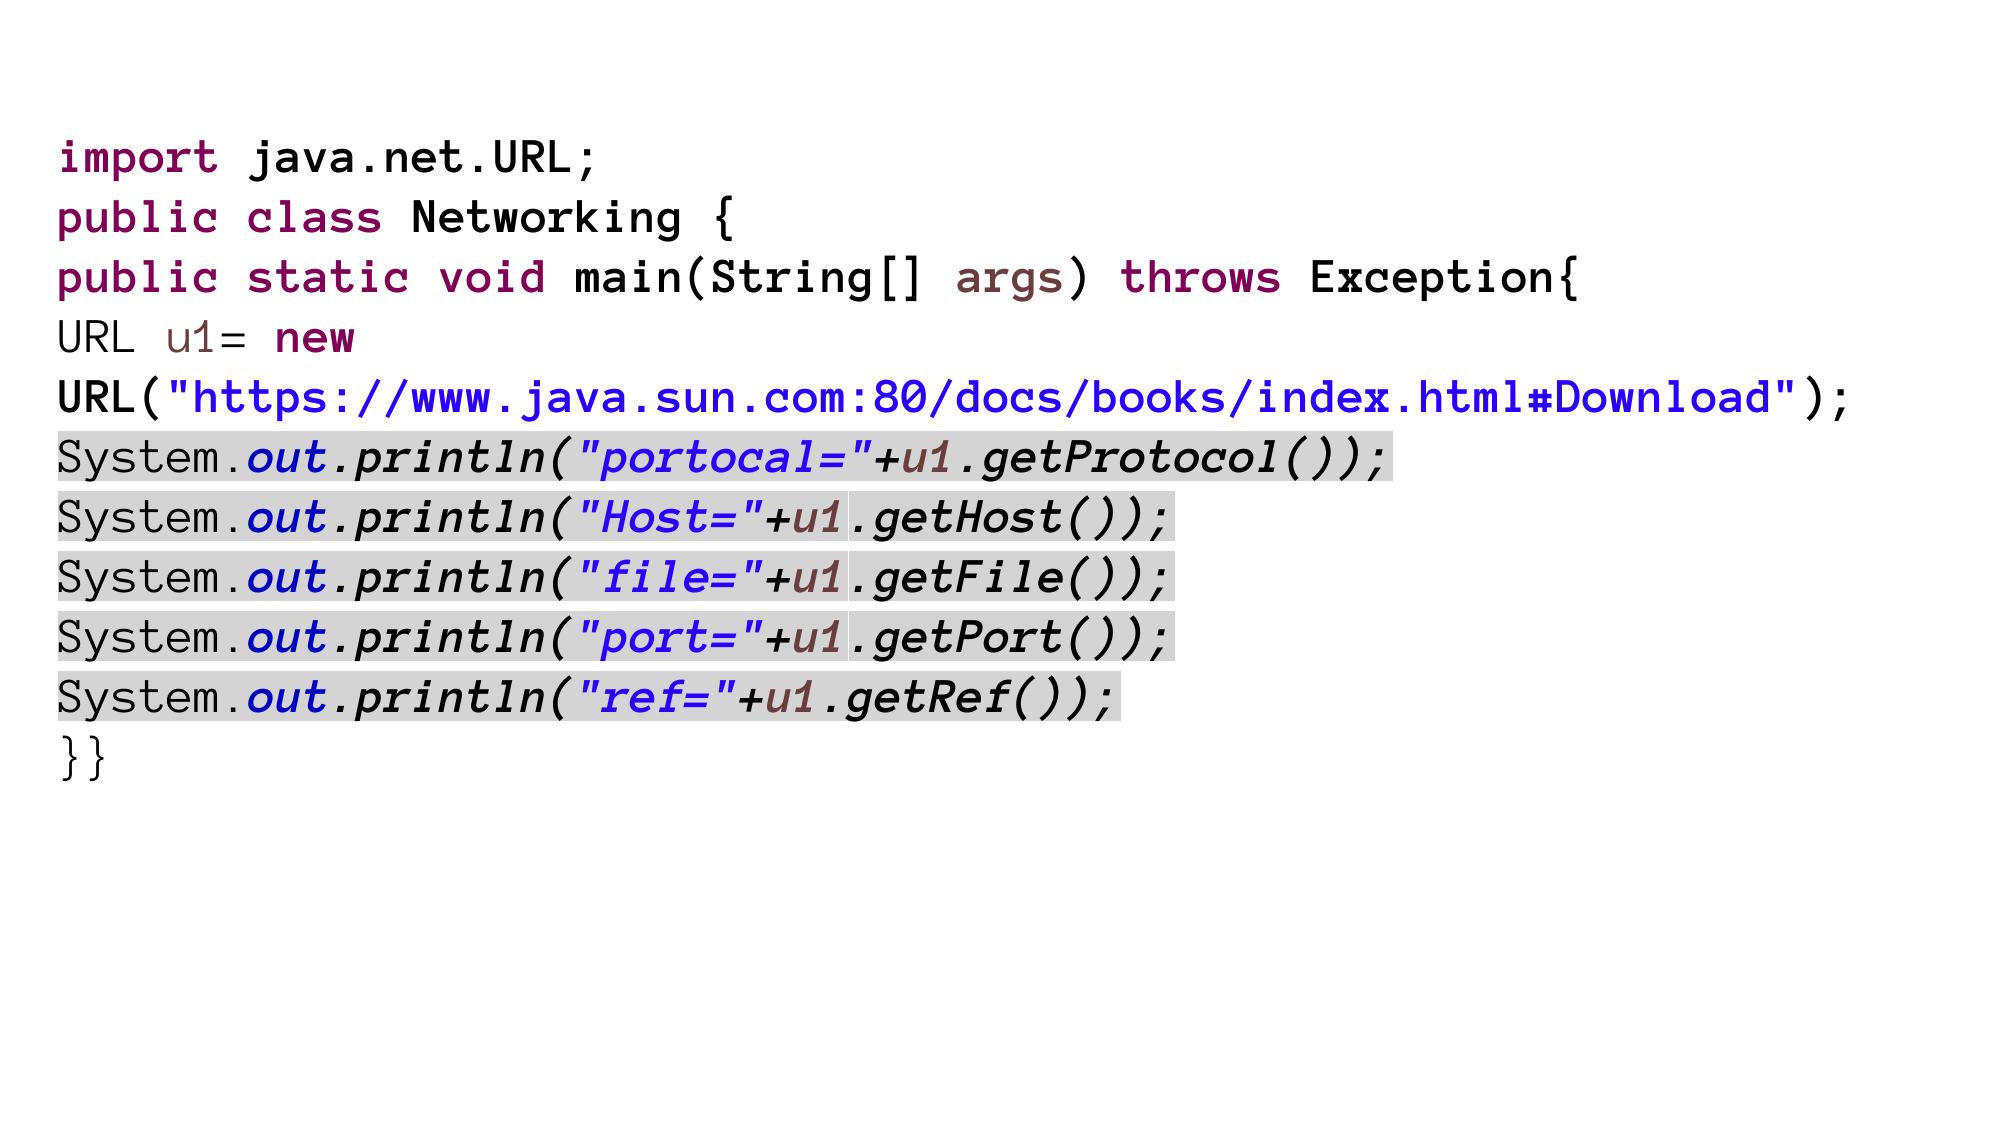

import java.net.URL;
public class Networking {
public static void main(String[] args) throws Exception{
URL u1= new URL("https://www.java.sun.com:80/docs/books/index.html#Download");
System.out.println("portocal="+u1.getProtocol());
System.out.println("Host="+u1.getHost());
System.out.println("file="+u1.getFile());
System.out.println("port="+u1.getPort());
System.out.println("ref="+u1.getRef());
}}